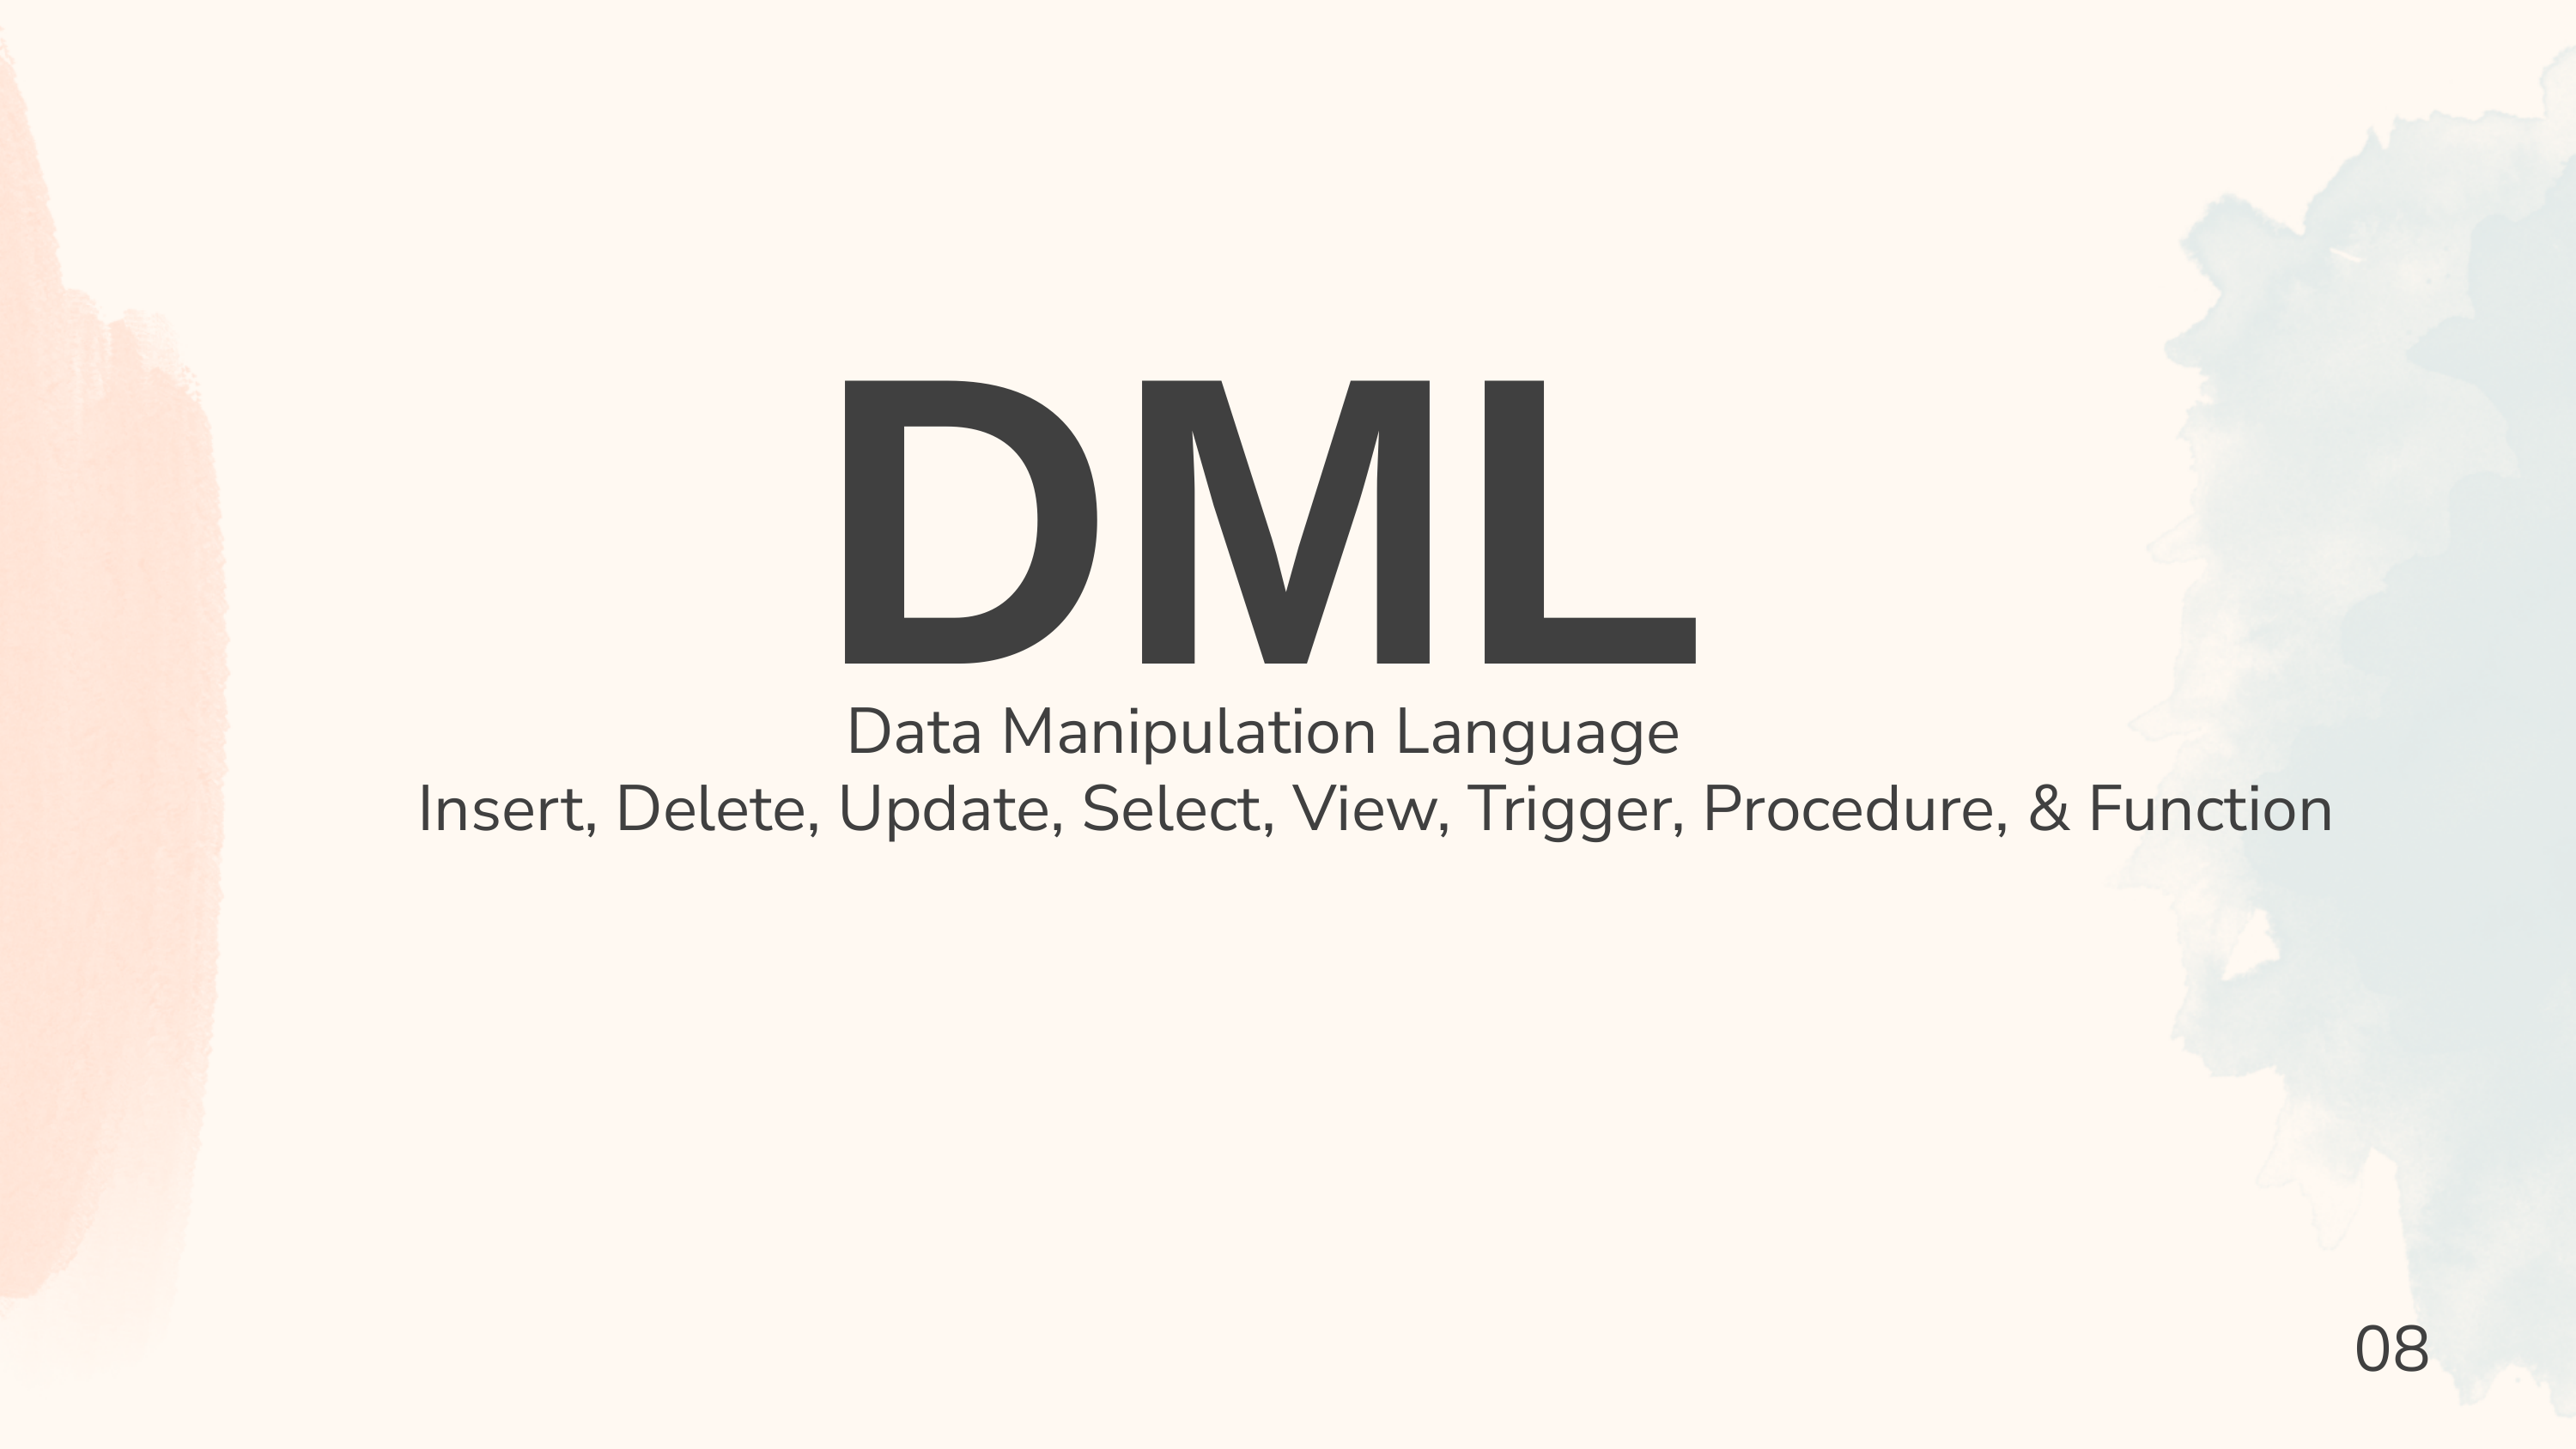

DML
Data Manipulation Language
Insert, Delete, Update, Select, View, Trigger, Procedure, & Function
08